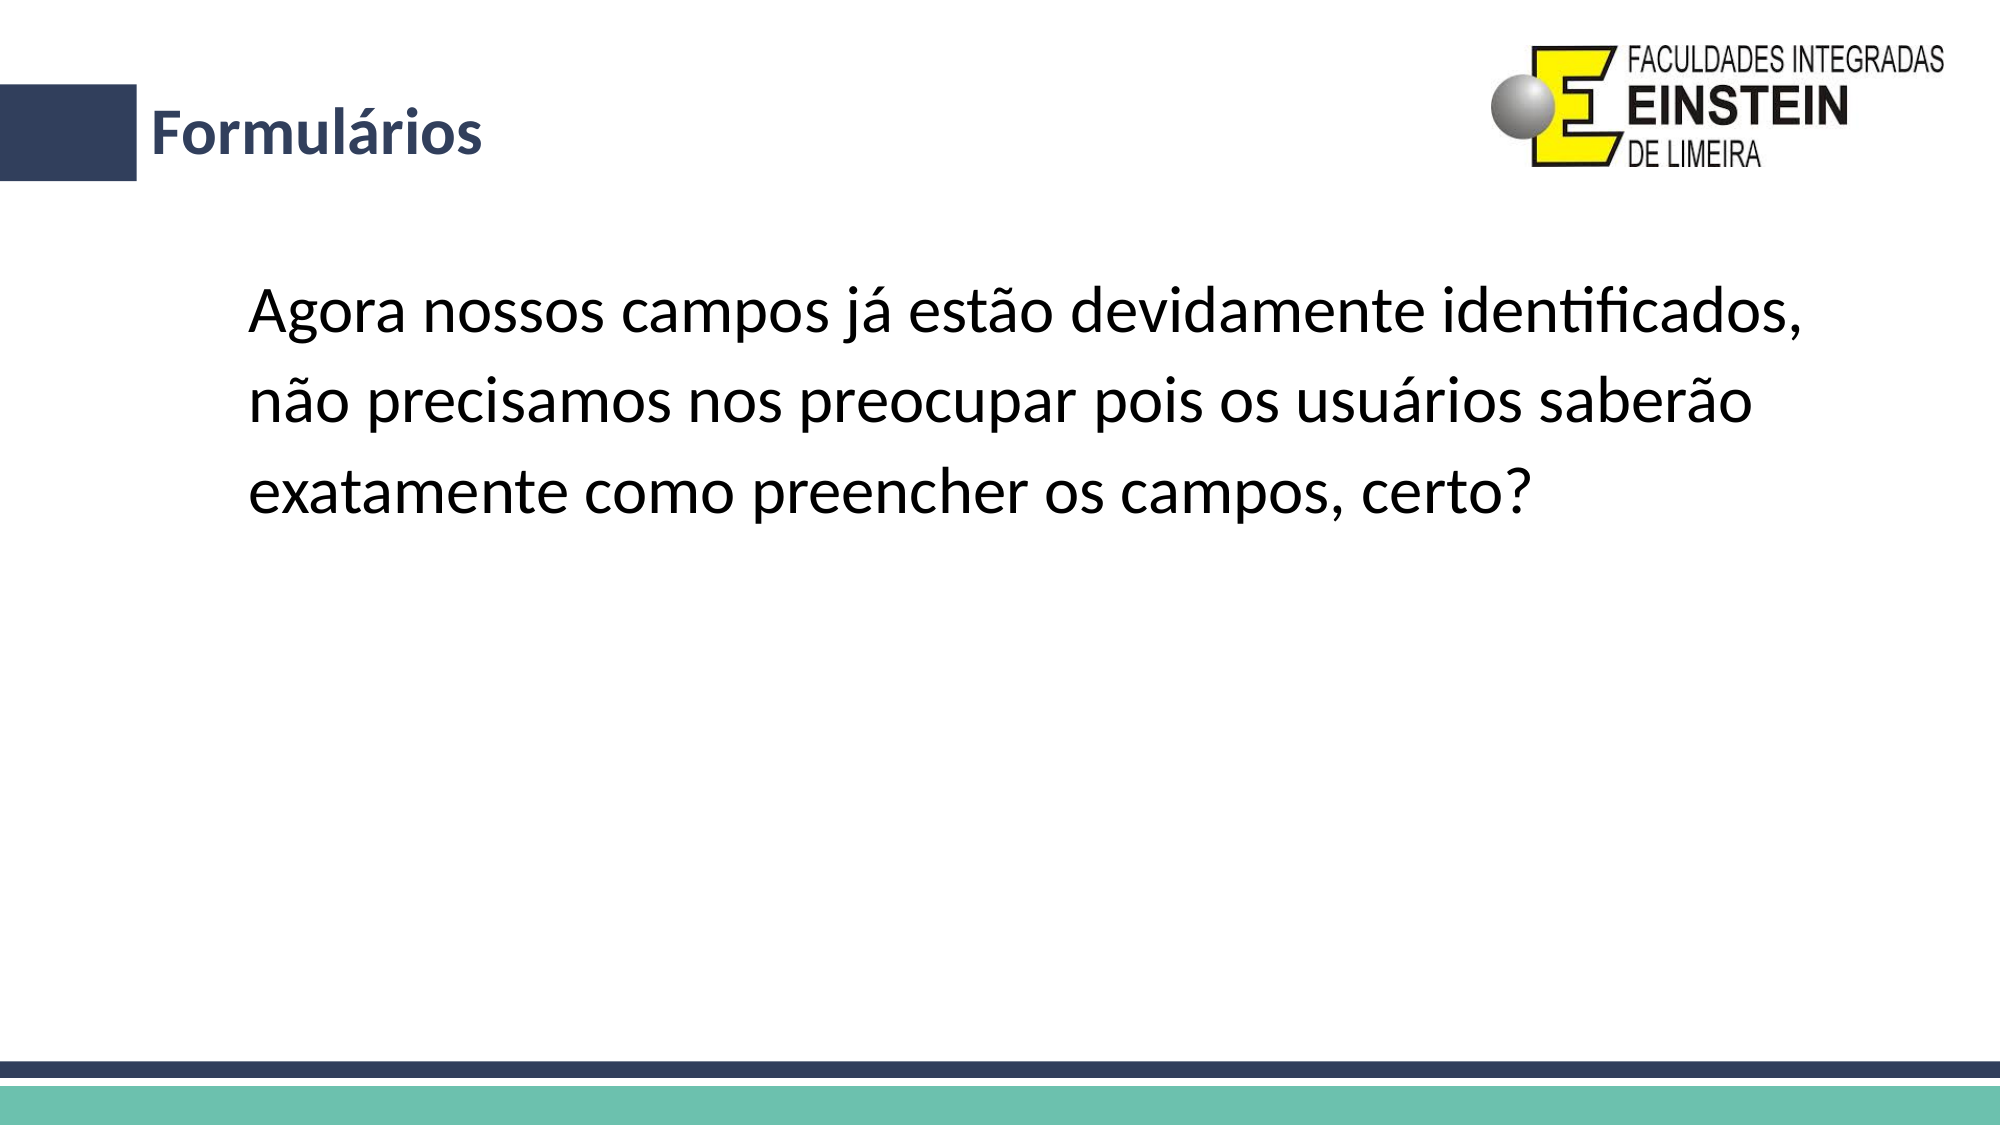

# Formulários
Agora nossos campos já estão devidamente identificados, não precisamos nos preocupar pois os usuários saberão exatamente como preencher os campos, certo?